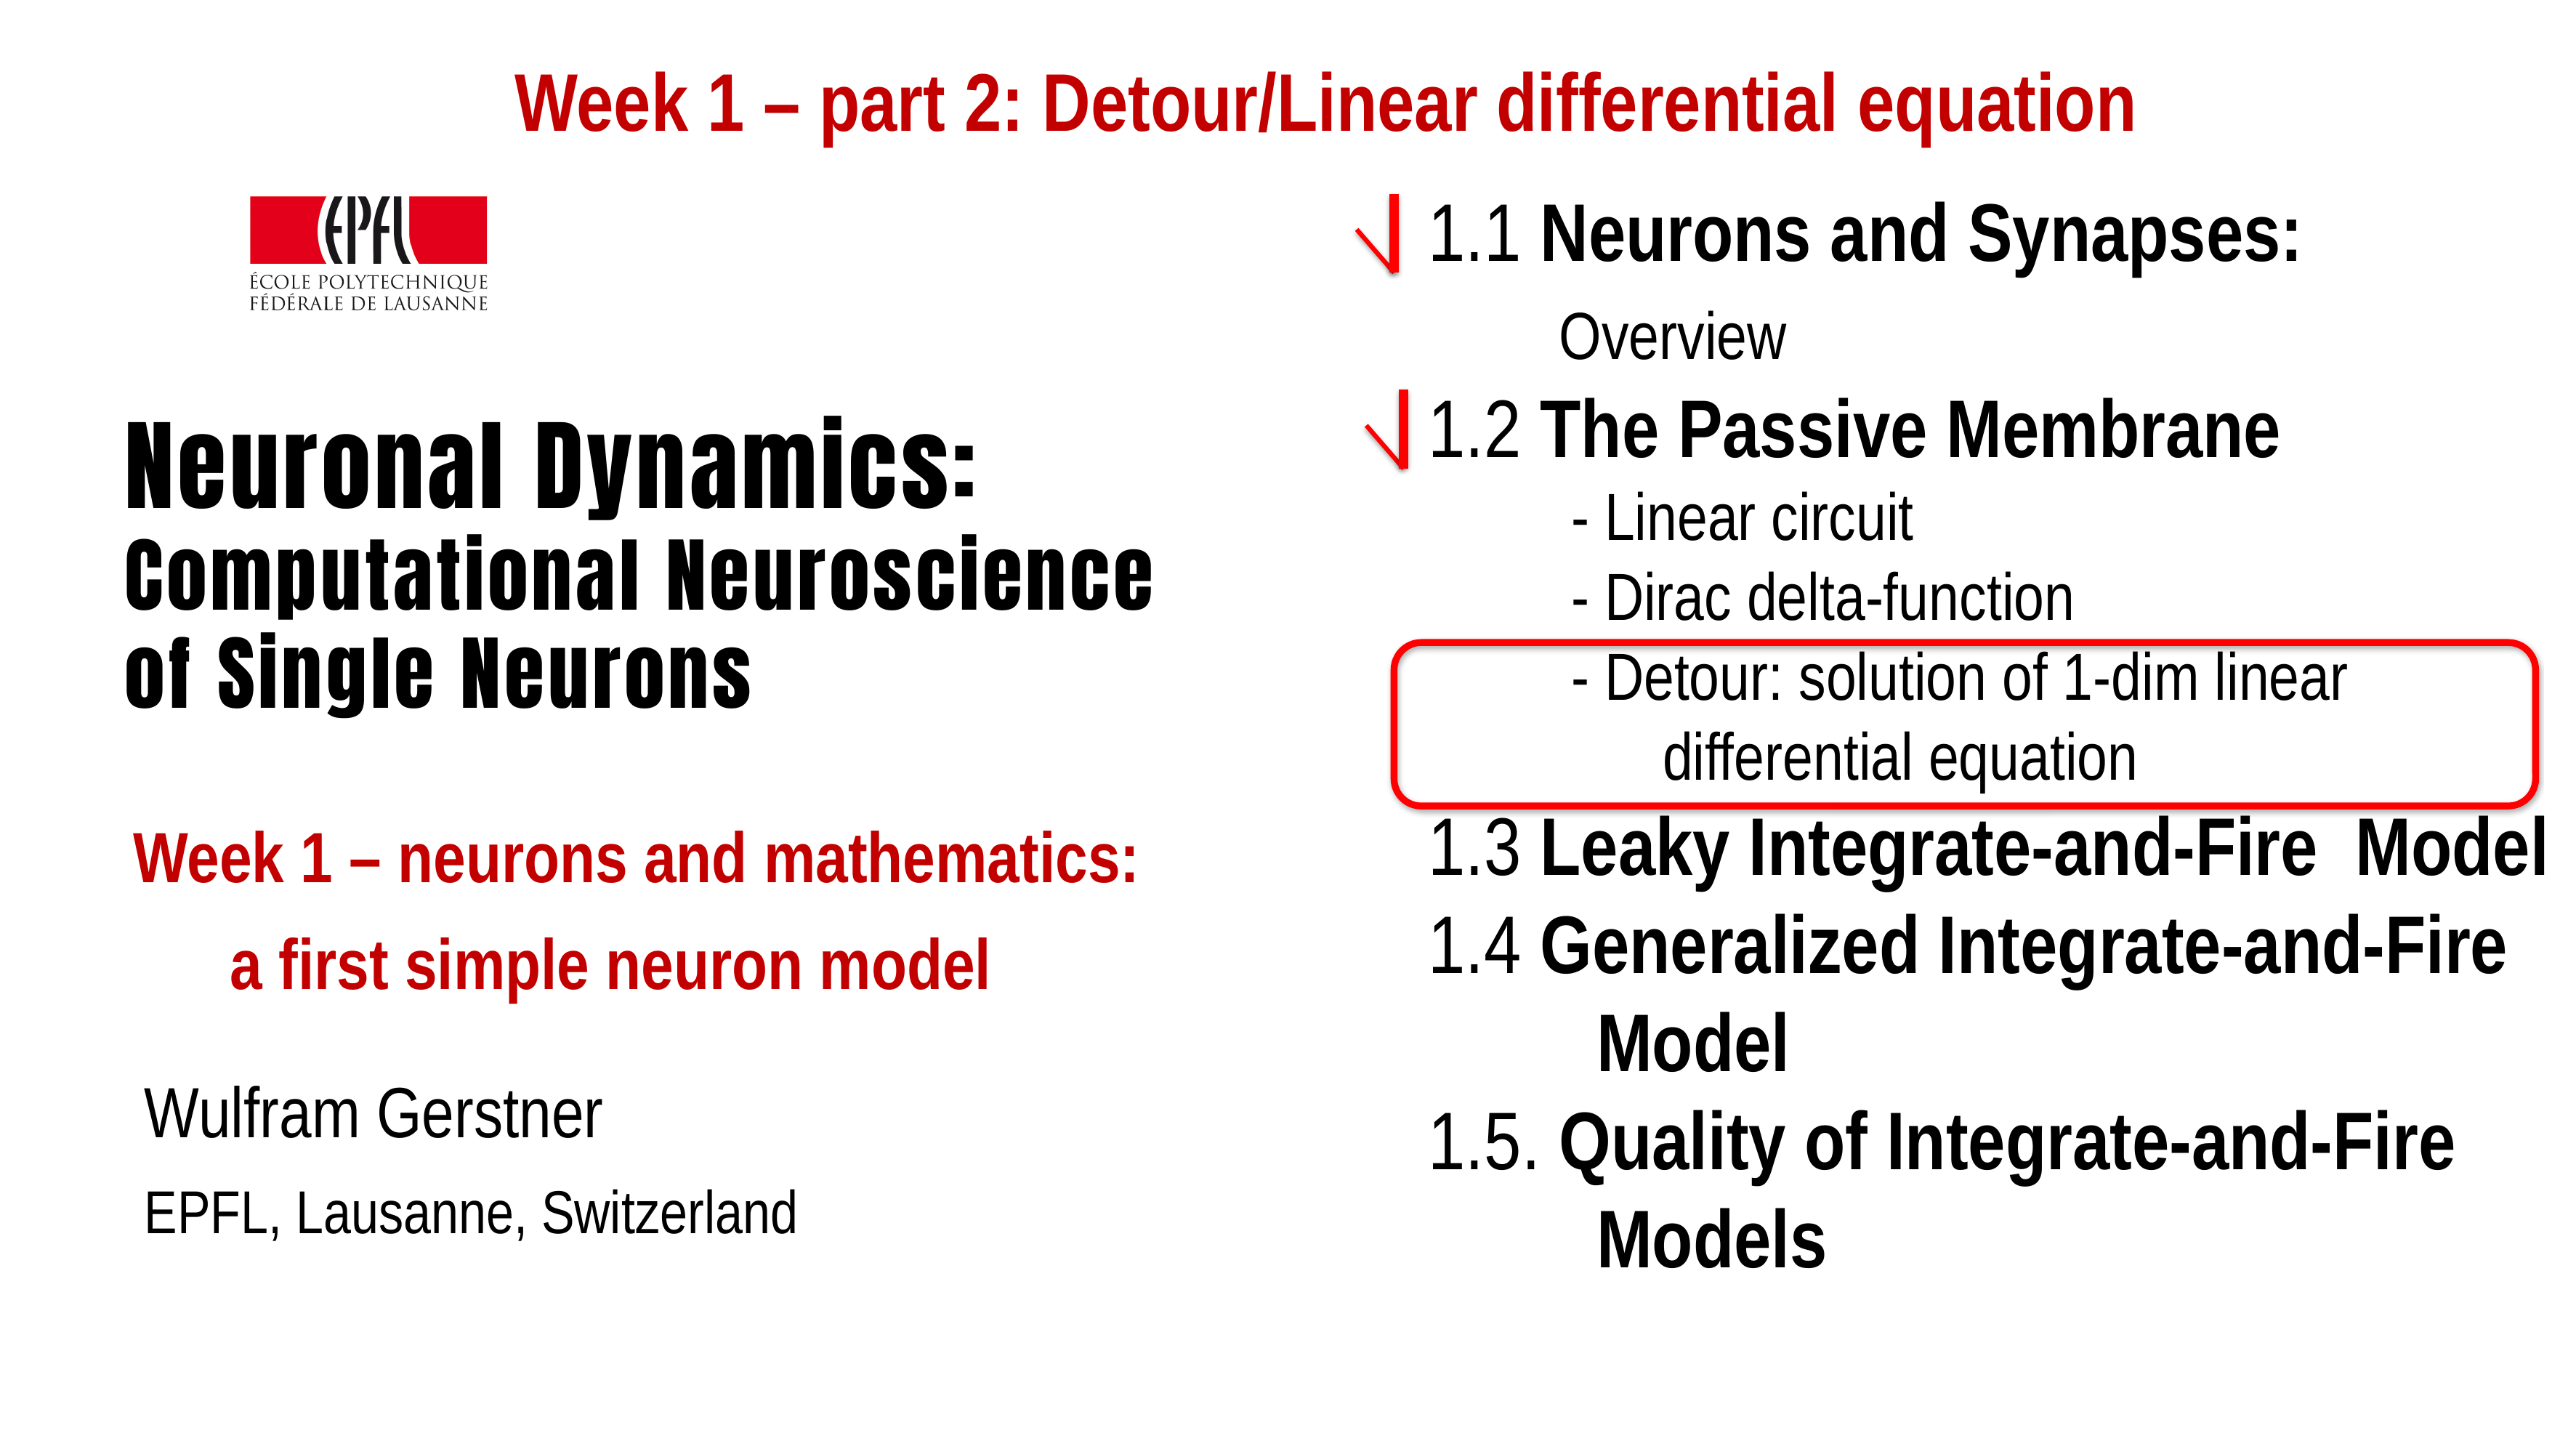

Week 1 – part 2: Detour/Linear differential equation
1.1 Neurons and Synapses:
       Overview
1.2 The Passive Membrane
      - Linear circuit
      - Dirac delta-function
      - Detour: solution of 1-dim linear
            differential equation
1.3 Leaky Integrate-and-Fire  Model
1.4 Generalized Integrate-and-Fire
         Model
1.5. Quality of Integrate-and-Fire
         Models

# Neuronal Dynamics: Computational Neuroscience of Single Neurons

Week 1 – neurons and mathematics:
      a first simple neuron model
Wulfram Gerstner
EPFL, Lausanne, Switzerland